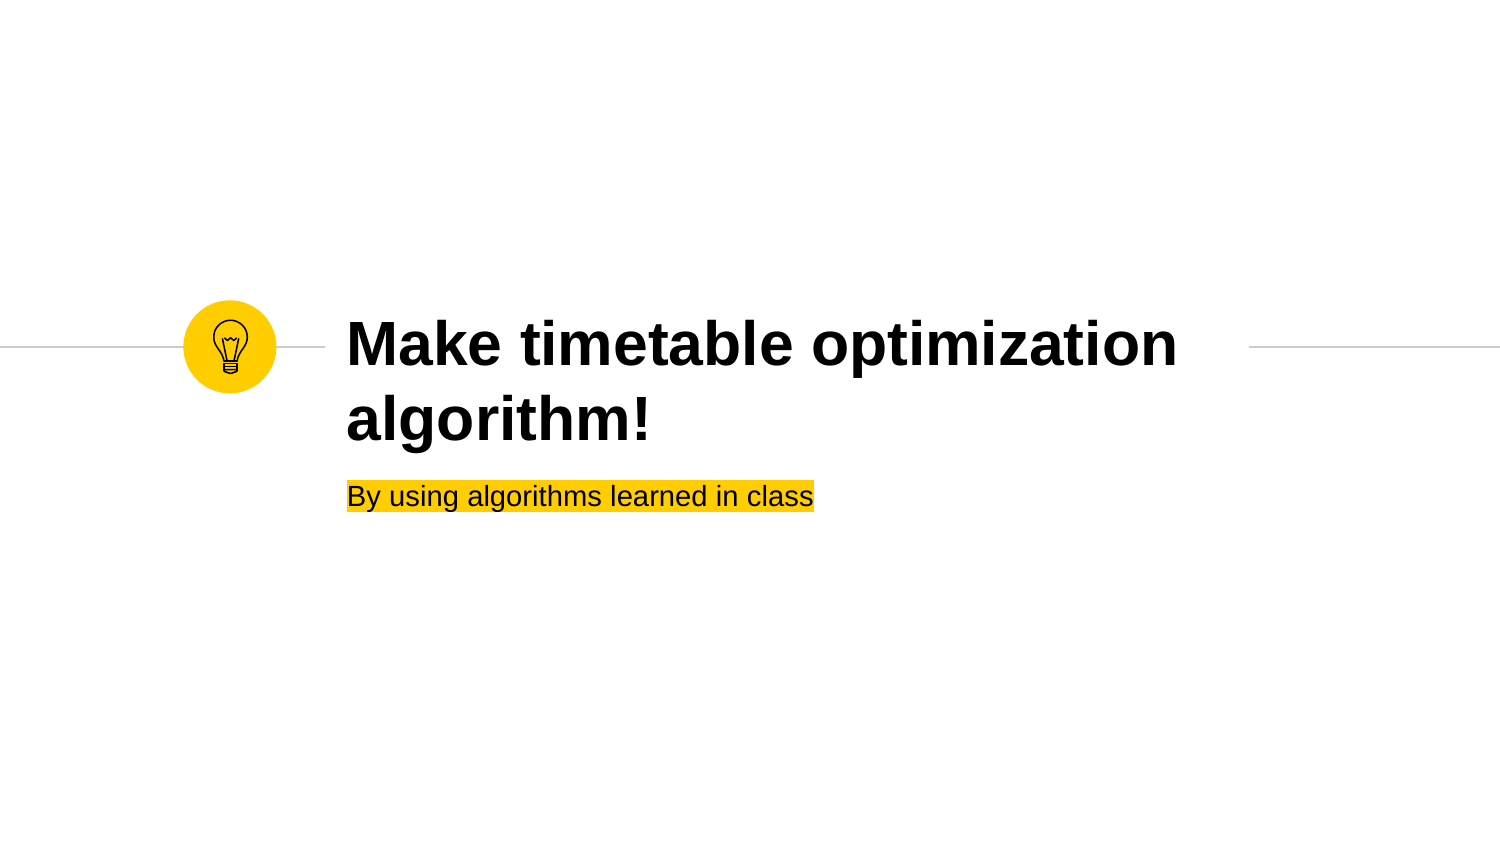

# Make timetable optimization algorithm!

By using algorithms learned in class